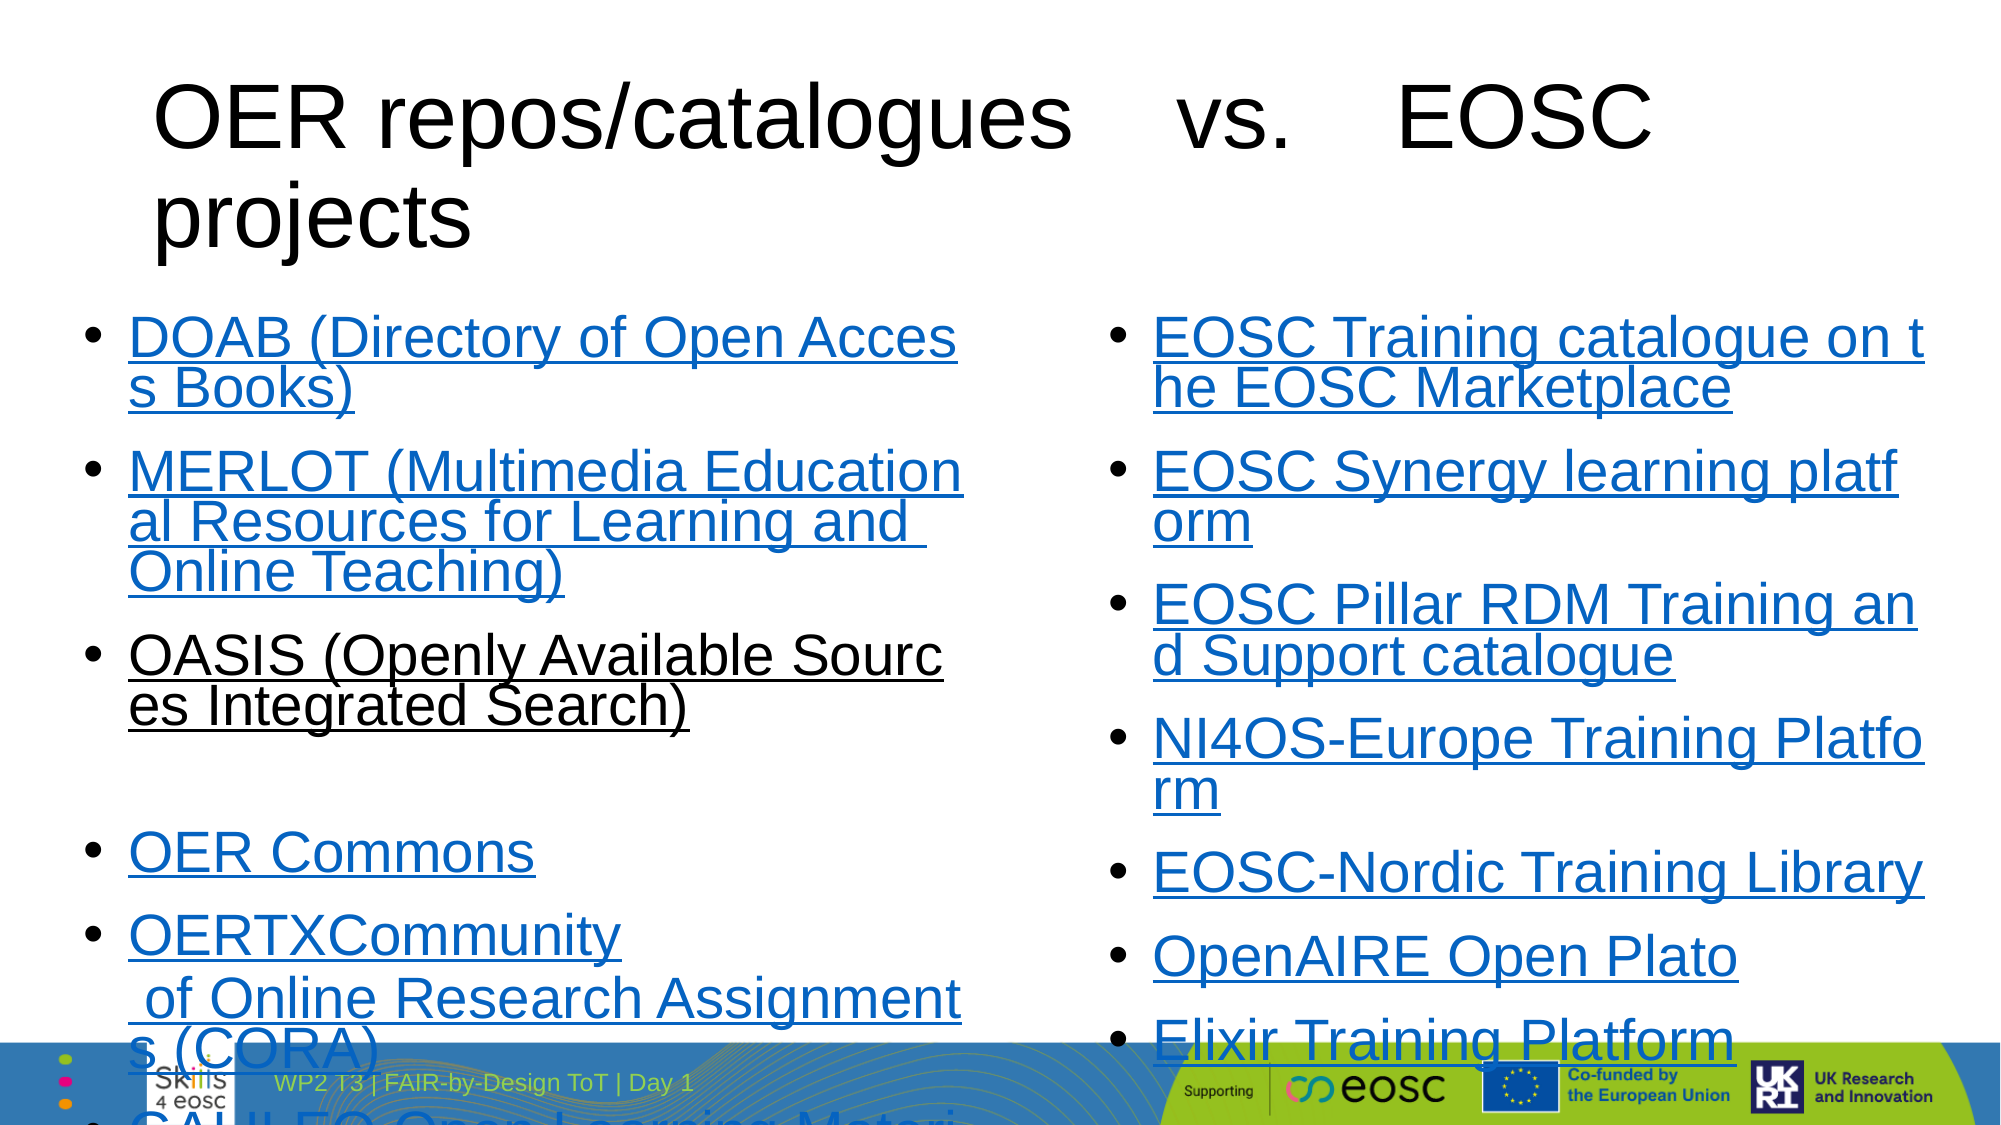

# OER repos/catalogues    vs.    EOSC projects
DOAB (Directory of Open Access Books)
MERLOT (Multimedia Educational Resources for Learning and Online Teaching)
OASIS (Openly Available Sources Integrated Search)
OER Commons
OERTXCommunity of Online Research Assignments (CORA)
GALILEO Open Learning Materials
FORRT (Framework for Open and Reproducible Research Training)

EOSC Training catalogue on the EOSC Marketplace
EOSC Synergy learning platform
EOSC Pillar RDM Training and Support catalogue
NI4OS-Europe Training Platform
EOSC-Nordic Training Library
OpenAIRE Open Plato
Elixir Training Platform
WP2 T3 | FAIR-by-Design ToT | Day 1